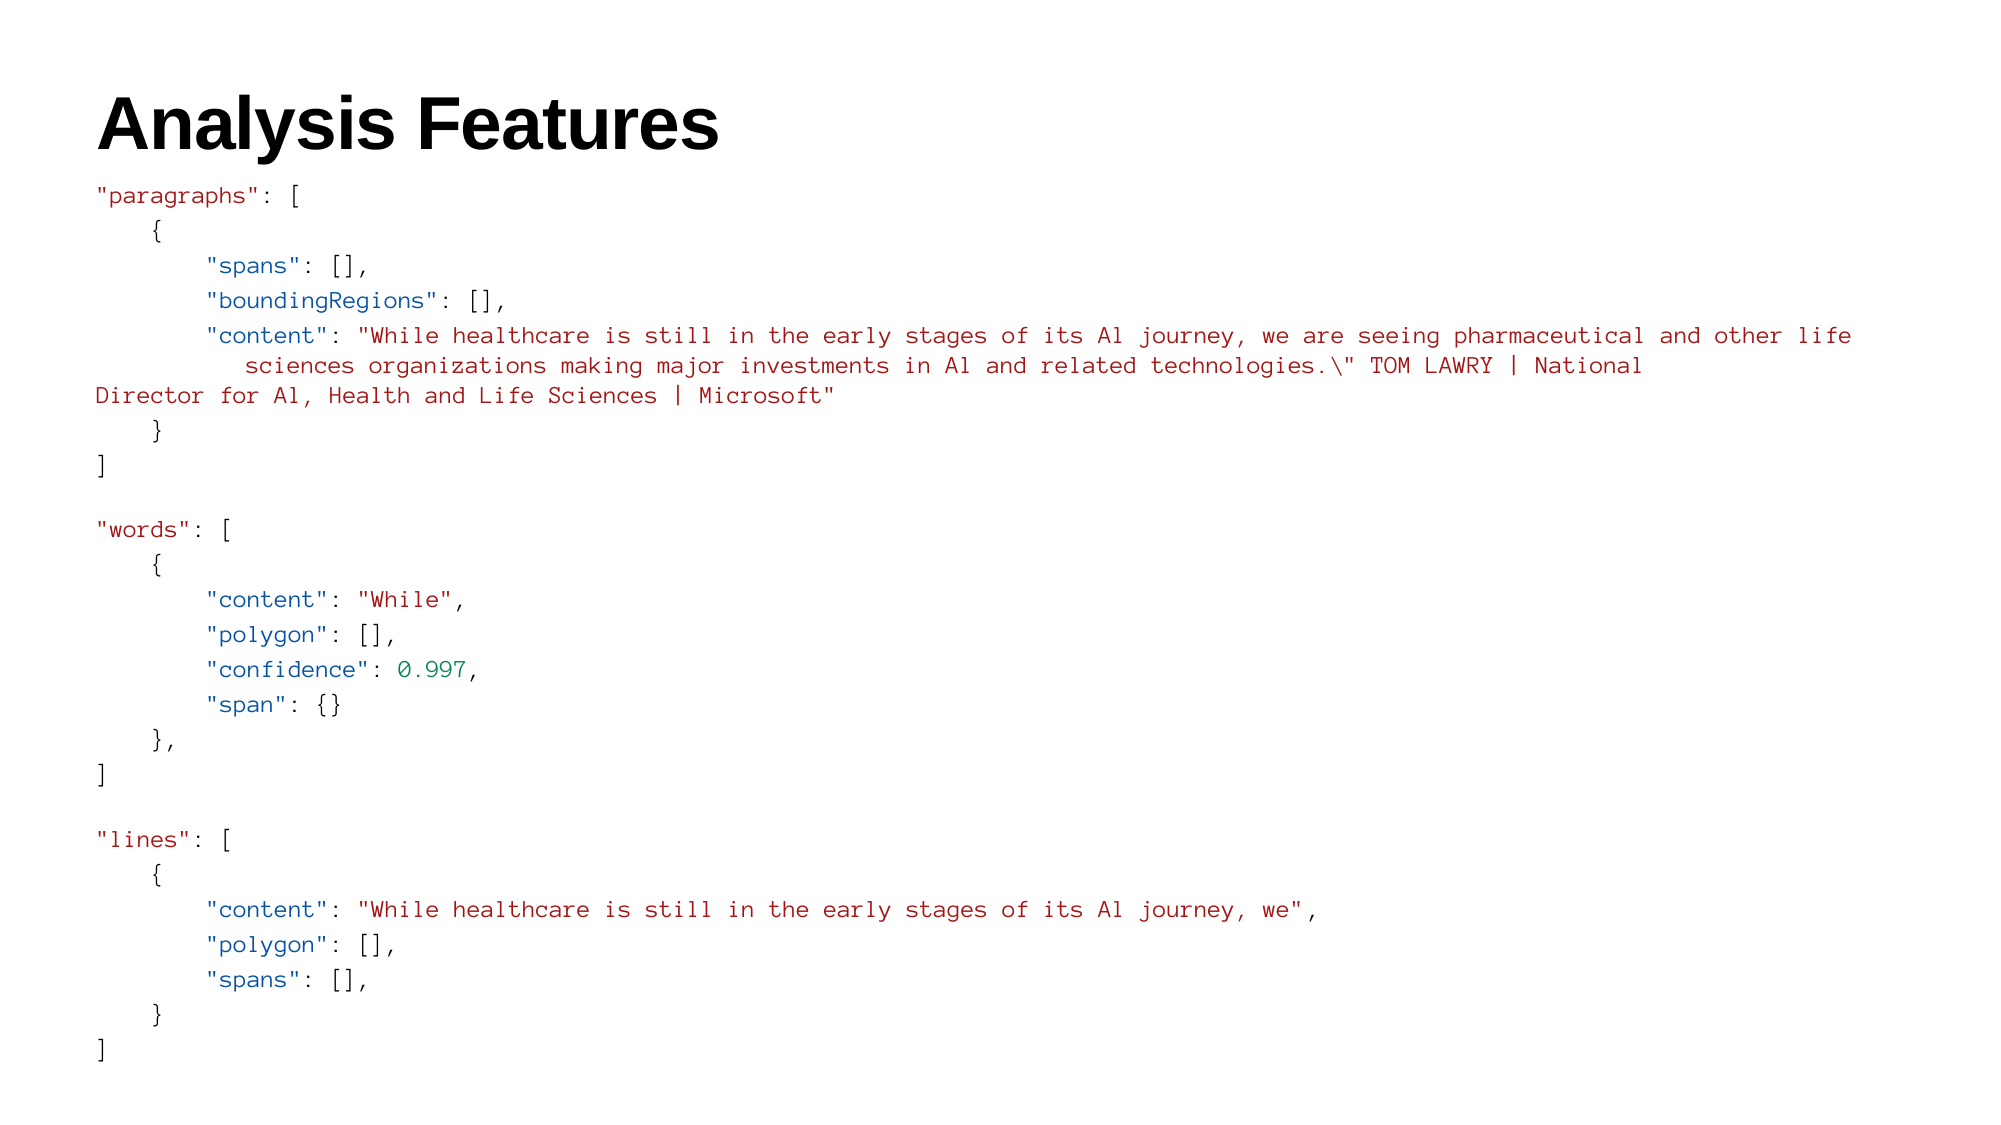

# Analysis Features
"paragraphs": [
    {
        "spans": [],
        "boundingRegions": [],
        "content": "While healthcare is still in the early stages of its Al journey, we are seeing pharmaceutical and other life 		sciences organizations making major investments in Al and related technologies.\" TOM LAWRY | National 		Director for Al, Health and Life Sciences | Microsoft"
    }
]
"words": [
    {
        "content": "While",
        "polygon": [],
        "confidence": 0.997,
        "span": {}
    },
]
"lines": [
    {
        "content": "While healthcare is still in the early stages of its Al journey, we",
        "polygon": [],
        "spans": [],
    }
]